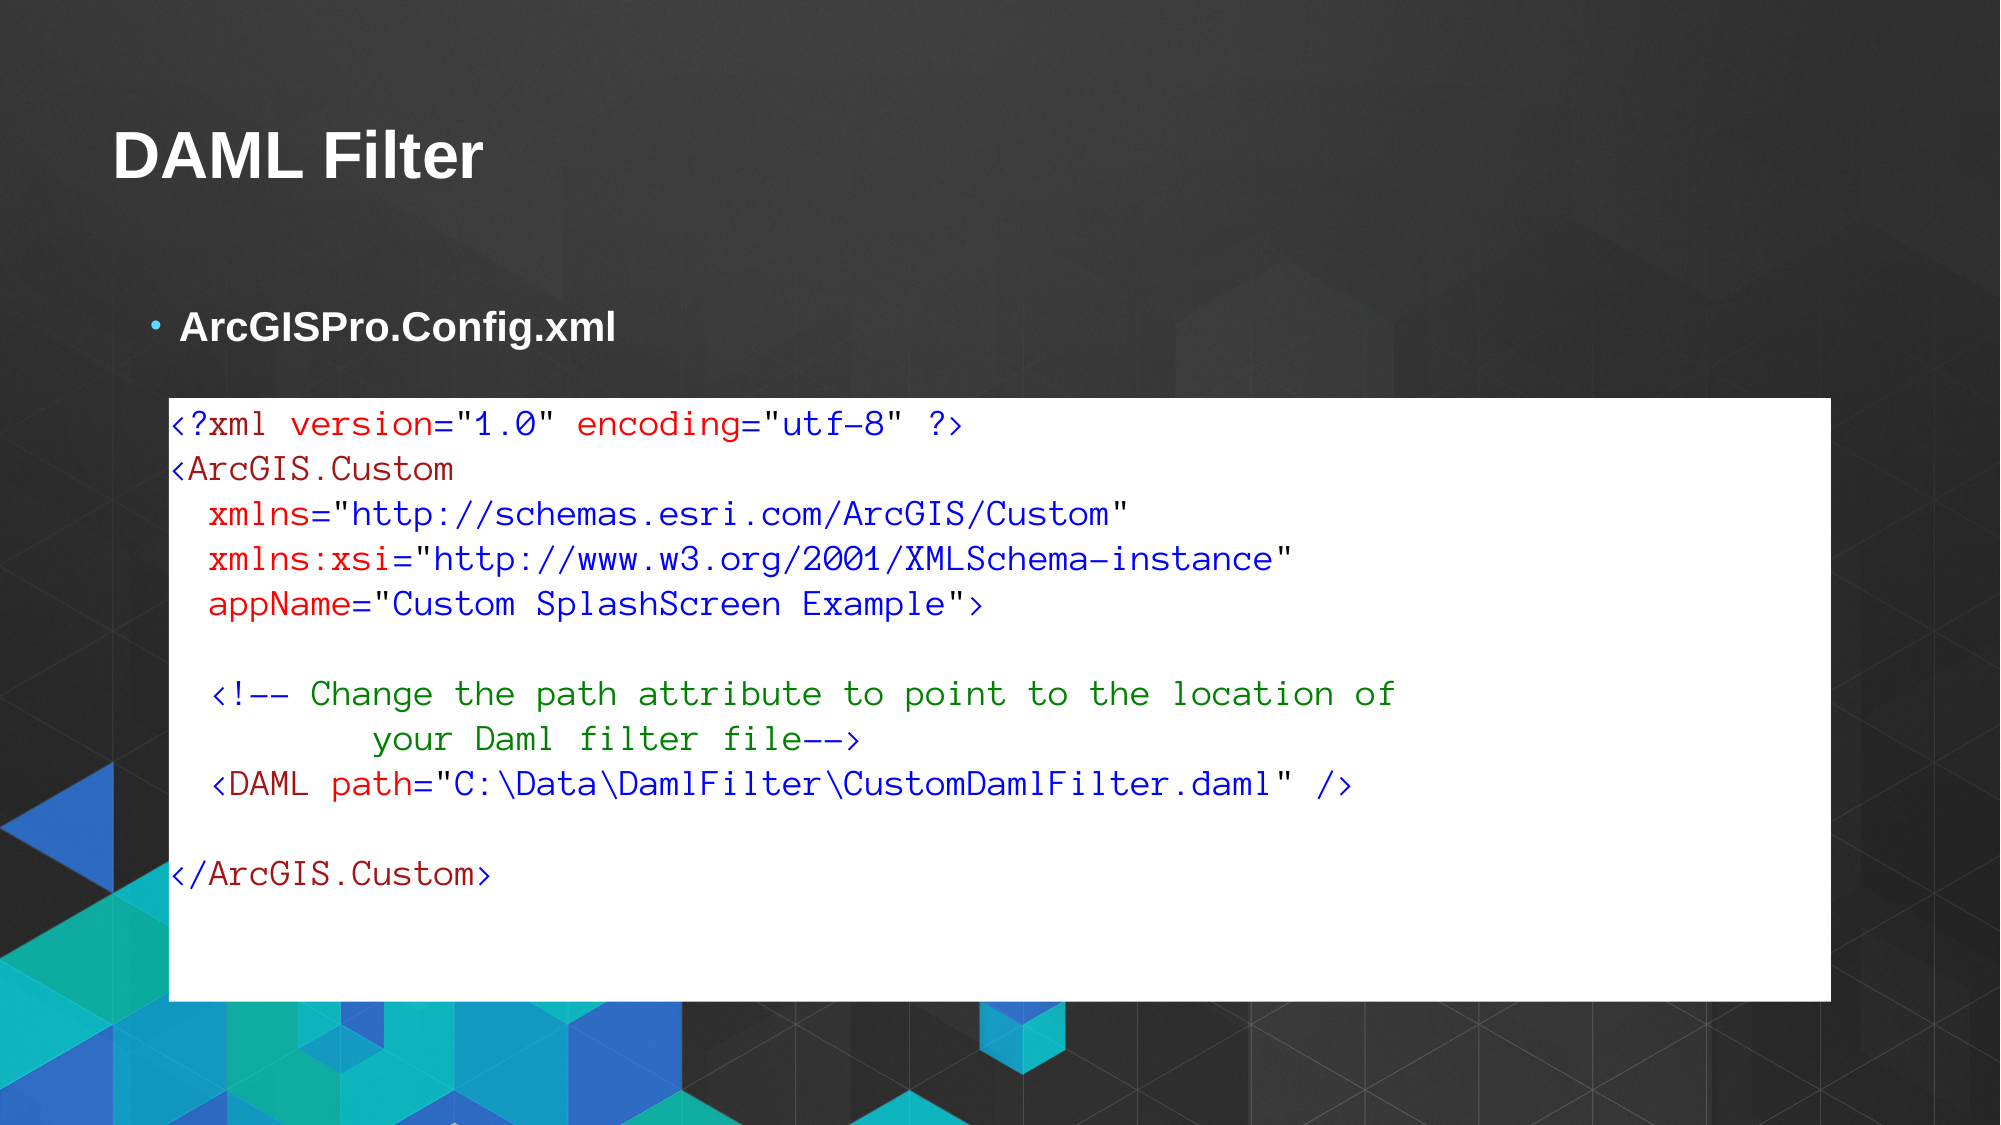

# DAML Filter
ArcGISPro.Config.xml

<?xml version="1.0" encoding="utf-8" ?>
<ArcGIS.Custom
  xmlns="http://schemas.esri.com/ArcGIS/Custom"
  xmlns:xsi="http://www.w3.org/2001/XMLSchema-instance"
  appName="Custom SplashScreen Example">

  <!-- Change the path attribute to point to the location of
          your Daml filter file-->
  <DAML path="C:\Data\DamlFilter\CustomDamlFilter.daml" />

</ArcGIS.Custom>